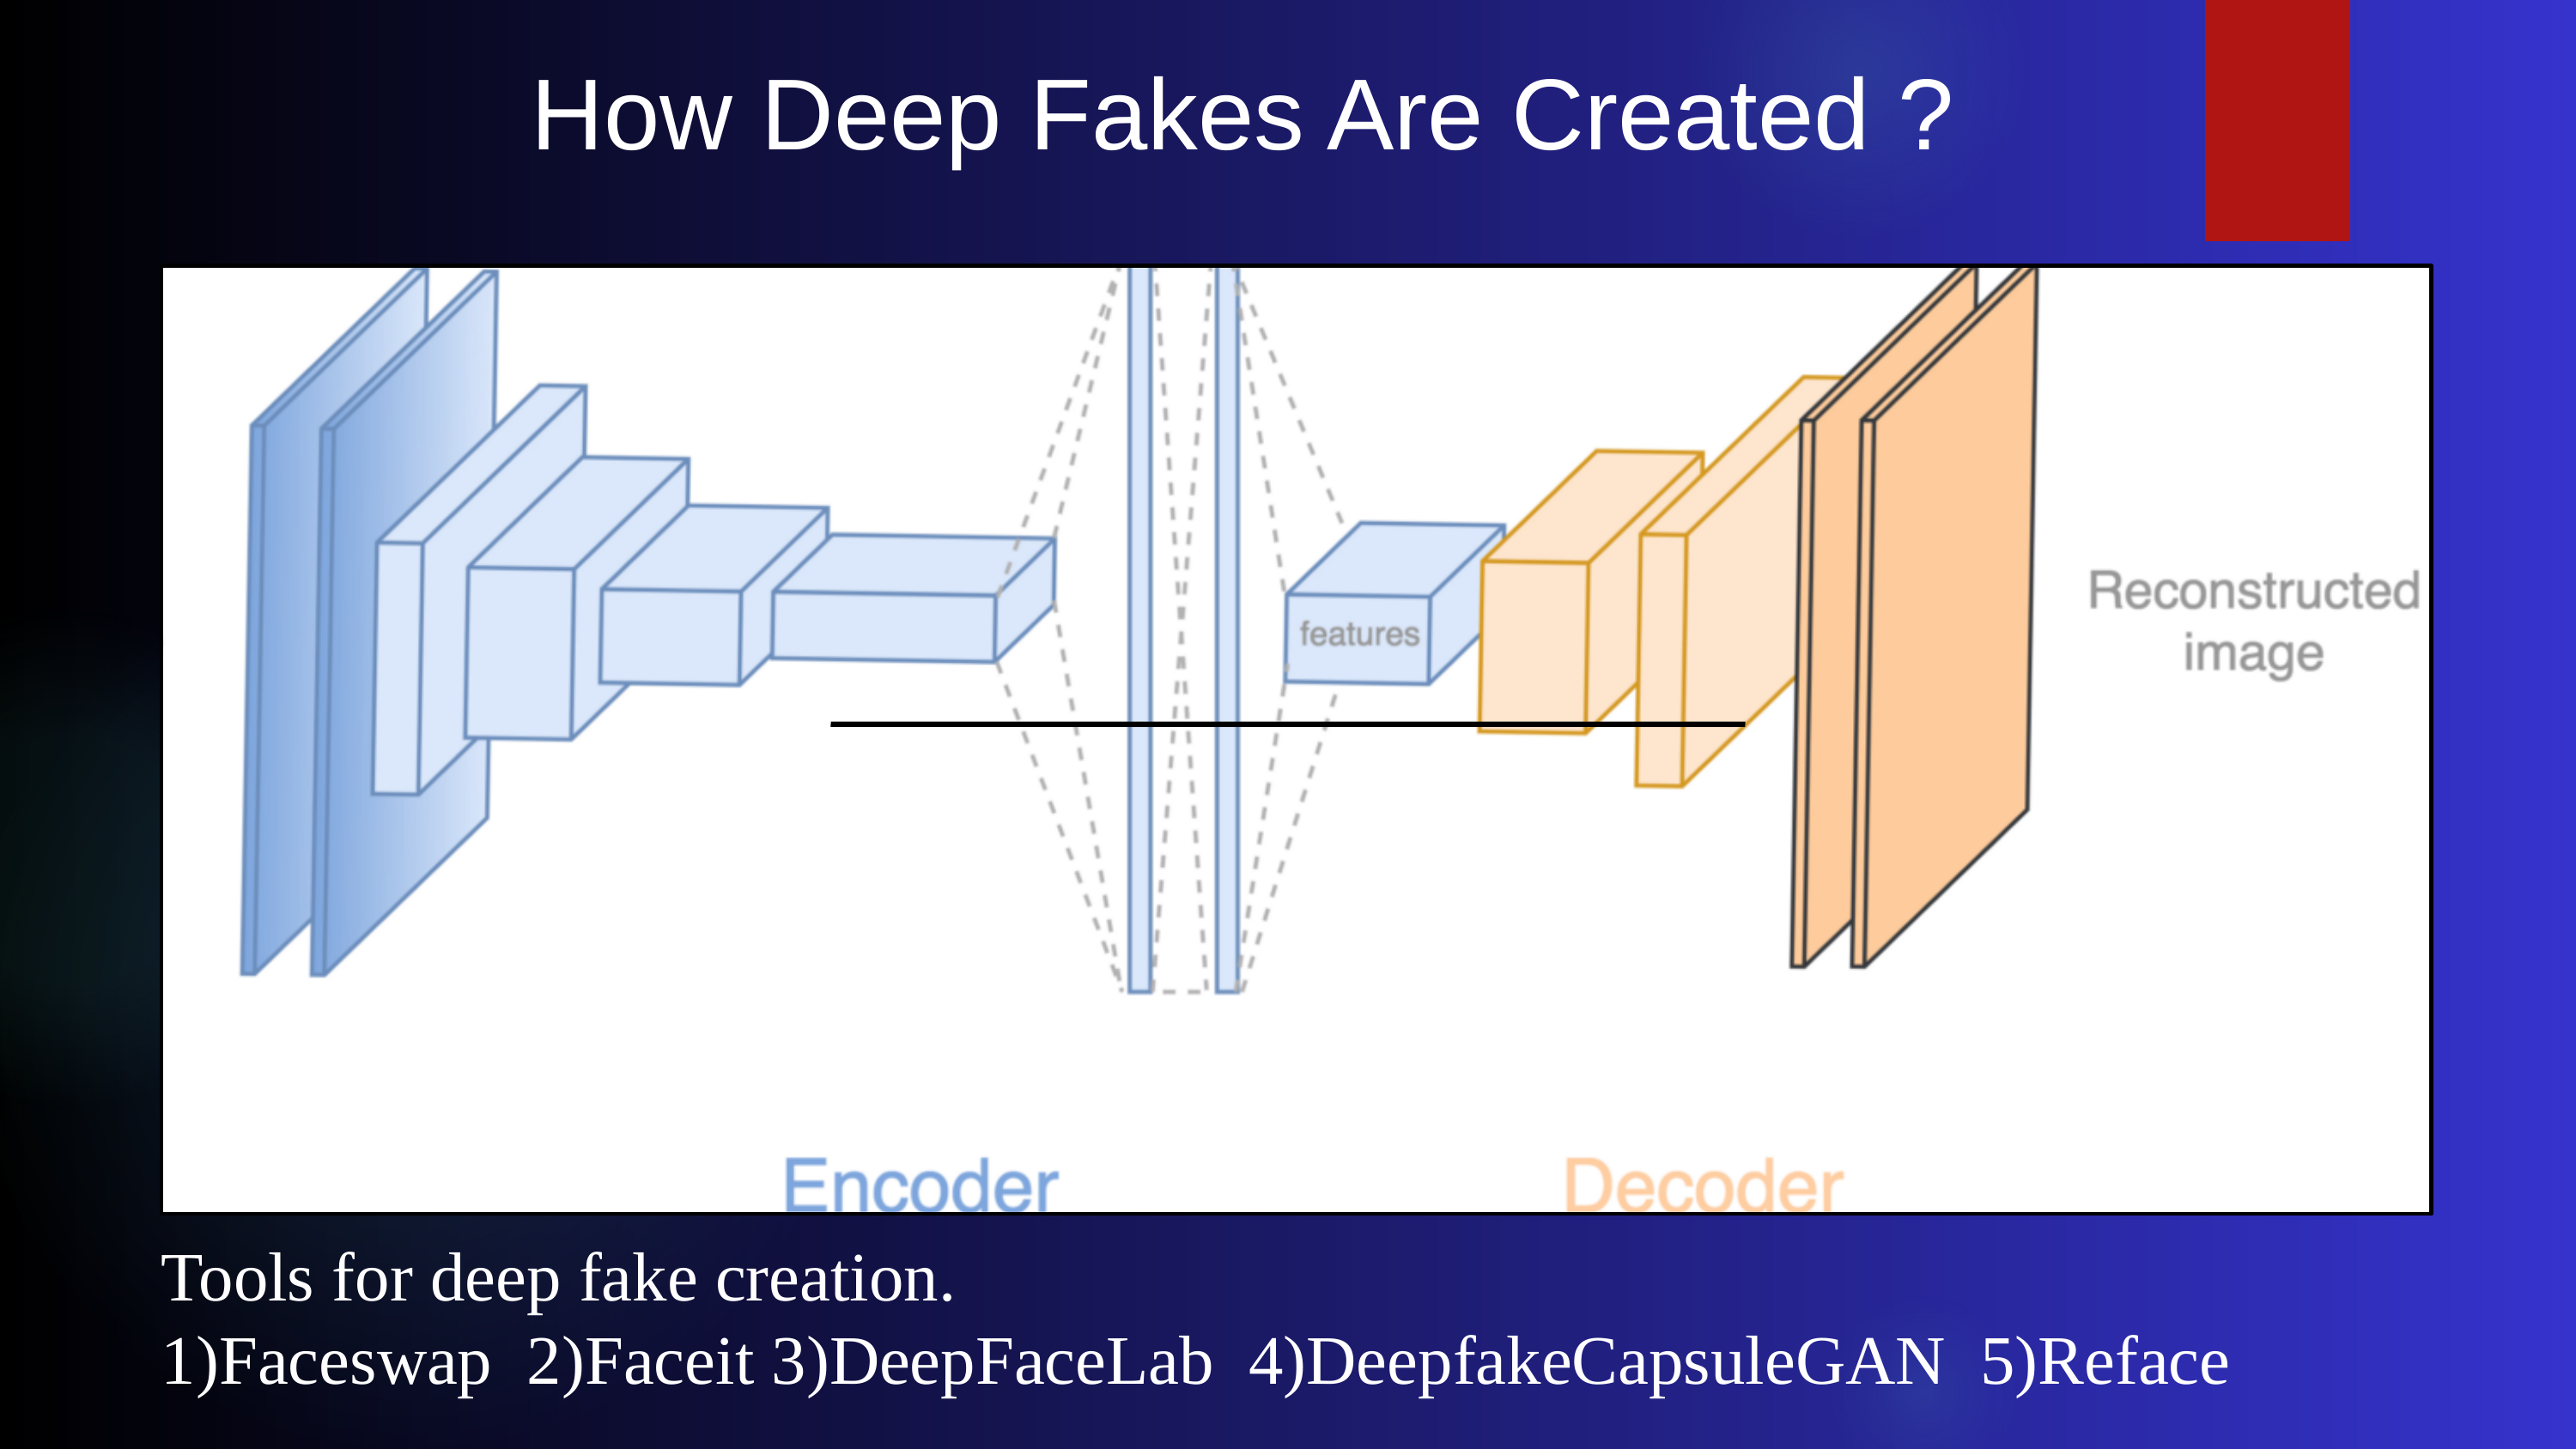

How Deep Fakes Are Created ?

Tools for deep fake creation.
1)Faceswap  2)Faceit 3)DeepFaceLab  4)DeepfakeCapsuleGAN  5)Reface